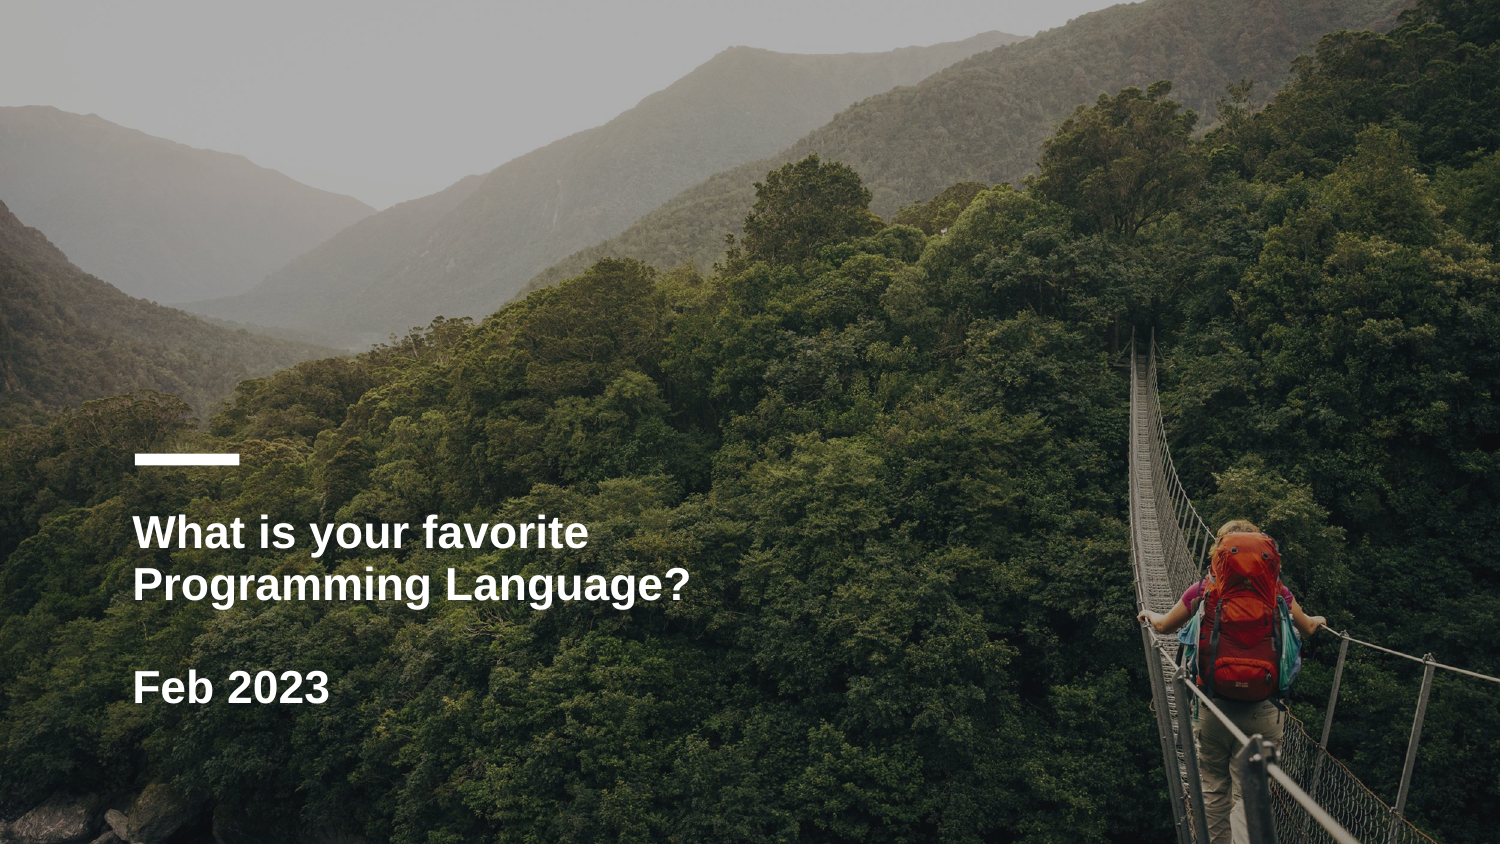

# What is your favorite Programming Language? Feb 2023